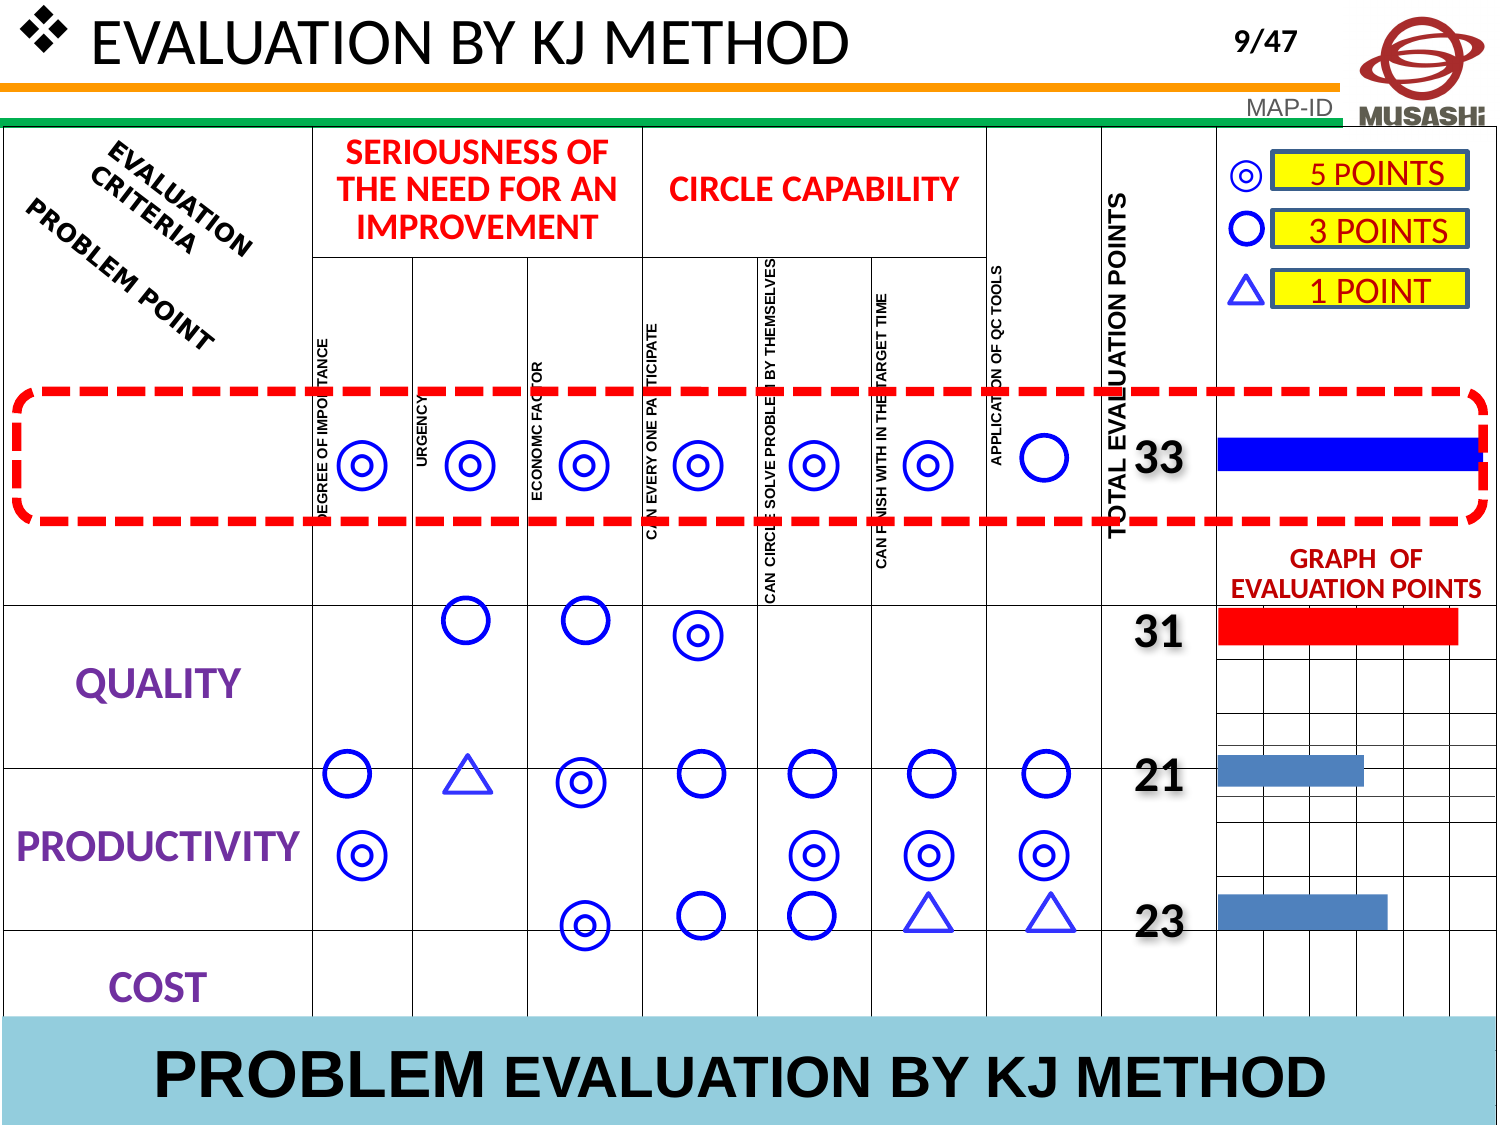

EVALUATION BY KJ METHOD
9/47
|  | SERIOUSNESS OF THE NEED FOR AN IMPROVEMENT |  |  | CIRCLE CAPABILITY |  |  | APPLICATION OF QC TOOLS | TOTAL EVALUATION POINTS | GRAPH  OF EVALUATION POINTS |  |  |  |  |  |
| --- | --- | --- | --- | --- | --- | --- | --- | --- | --- | --- | --- | --- | --- | --- |
|  | DEGREE OF IMPORTANCE | URGENCY | ECONOMC FACTOR | CAN EVERY ONE PARTICIPATE | CAN CIRCLE SOLVE PROBLEM BY THEMSELVES | CAN FINISH WITH IN THE TARGET TIME |  |  |  |  |  |  |  |  |
| QUALITY |  |  |  |  |  |  |  |  |  |  |  |  |  |  |
|  |  |  |  |  |  |  |  |  |  |  |  |  |  |  |
|  |  |  |  |  |  |  |  |  |  |  |  |  |  |  |
| PRODUCTIVITY | ◎ |  |  |  | ◎ | ◎ | ◎ |  |  |  |  |  |  |  |
|  |  |  |  |  |  |  |  |  |  |  |  |  |  |  |
|  |  |  |  |  |  |  |  |  |  |  |  |  |  |  |
| COST |  |  |  |  |  |  |  |  |  |  |  |  |  |  |
| DELIVERY | ◎ | ◎ |  |  |  |  |  |  |  |  |  |  |  |  |
|  |  |  |  |  |  |  |  |  |  |  |  |  |  |  |
|  |  |  |  |  |  |  |  |  |  |  |  |  |  |  |
◎
   5 POINTS
EVALUATION CRITERIA
  3 POINTS

 1 POINT

PROBLEM POINT

33
◎
◎
◎
◎
◎
◎

31
◎

21
◎

23
◎

PROBLEM EVALUATION BY KJ METHOD